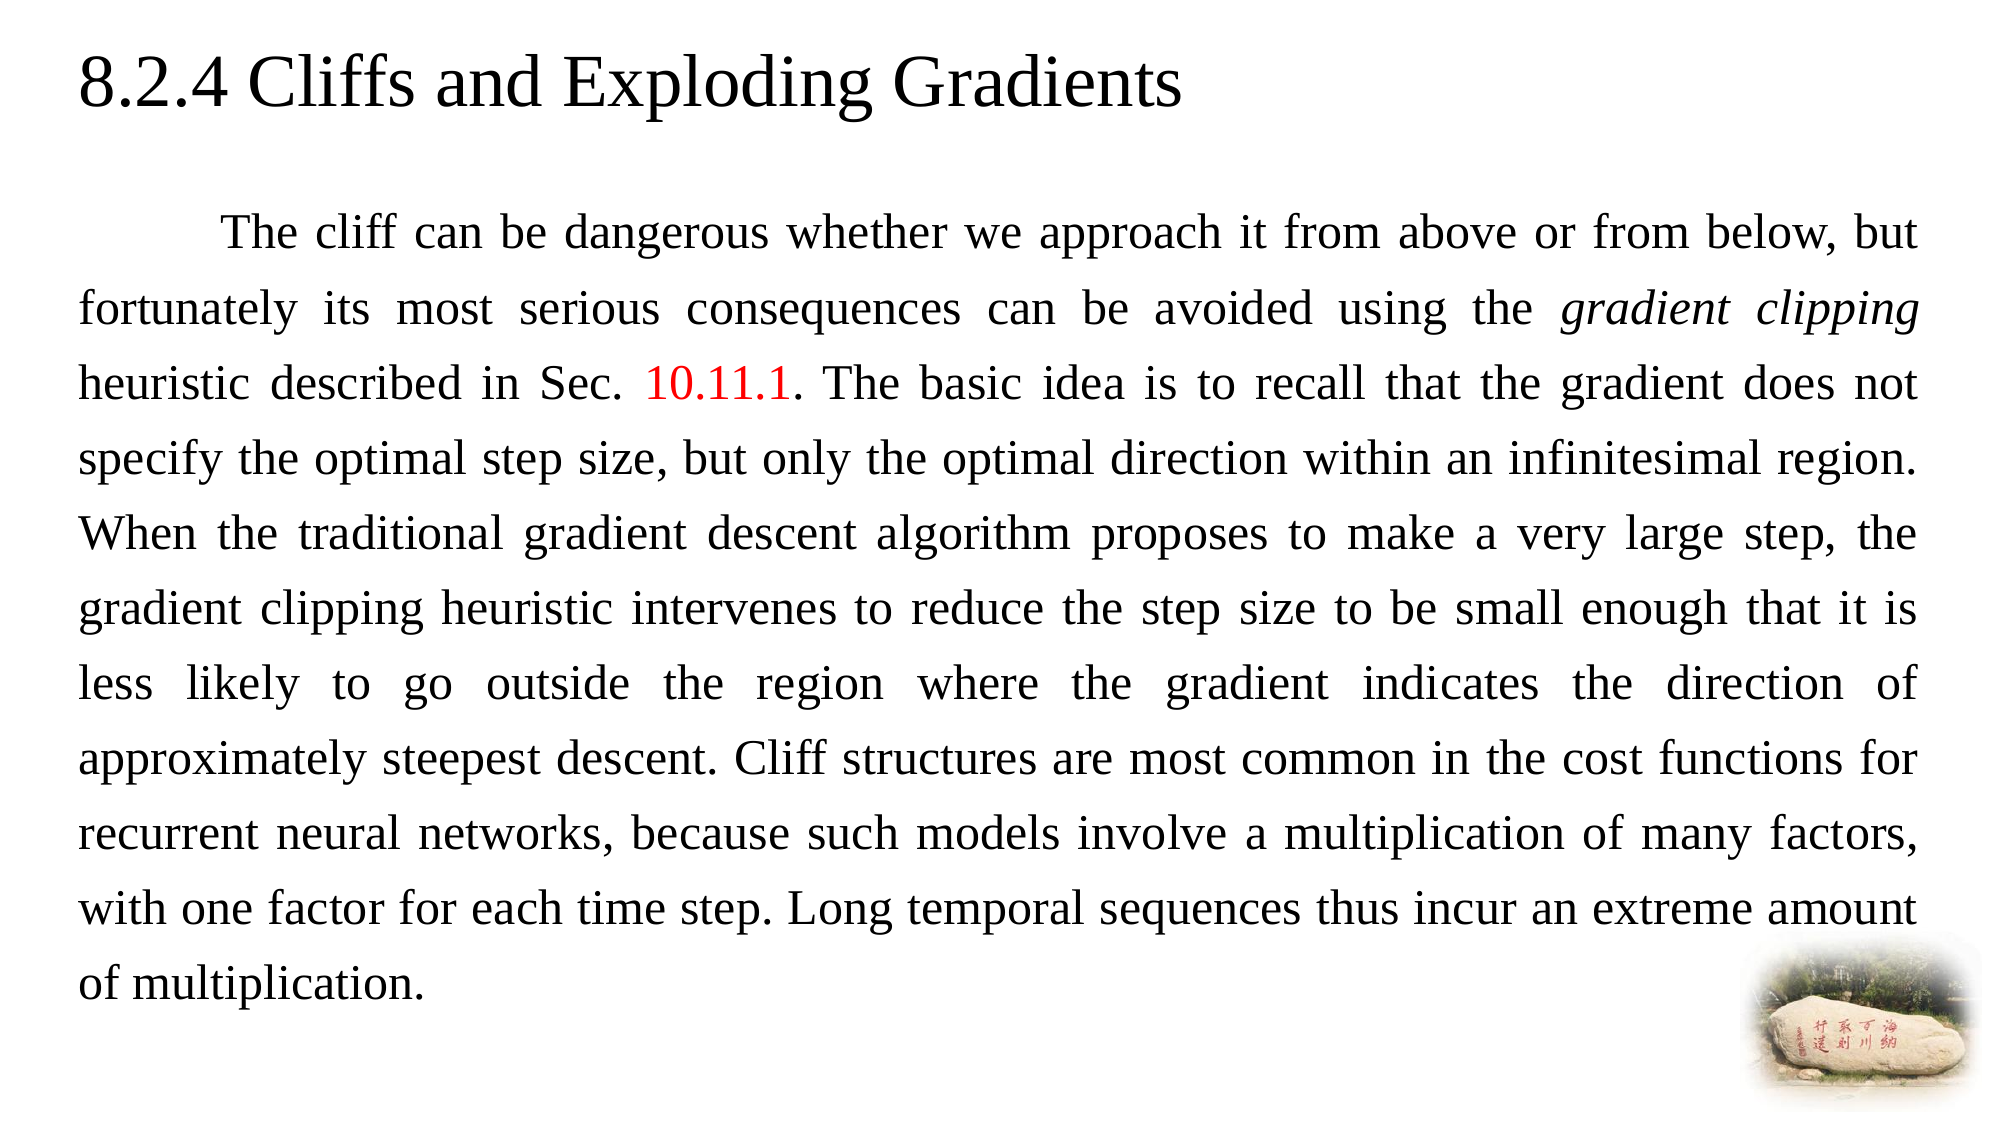

# 8.2.4 Cliffs and Exploding Gradients
        The cliff can be dangerous whether we approach it from above or from below, but fortunately its most serious consequences can be avoided using the gradient clipping heuristic described in Sec. 10.11.1. The basic idea is to recall that the gradient does not specify the optimal step size, but only the optimal direction within an infinitesimal region. When the traditional gradient descent algorithm proposes to make a very large step, the gradient clipping heuristic intervenes to reduce the step size to be small enough that it is less likely to go outside the region where the gradient indicates the direction of approximately steepest descent. Cliff structures are most common in the cost functions for recurrent neural networks, because such models involve a multiplication of many factors, with one factor for each time step. Long temporal sequences thus incur an extreme amount of multiplication.